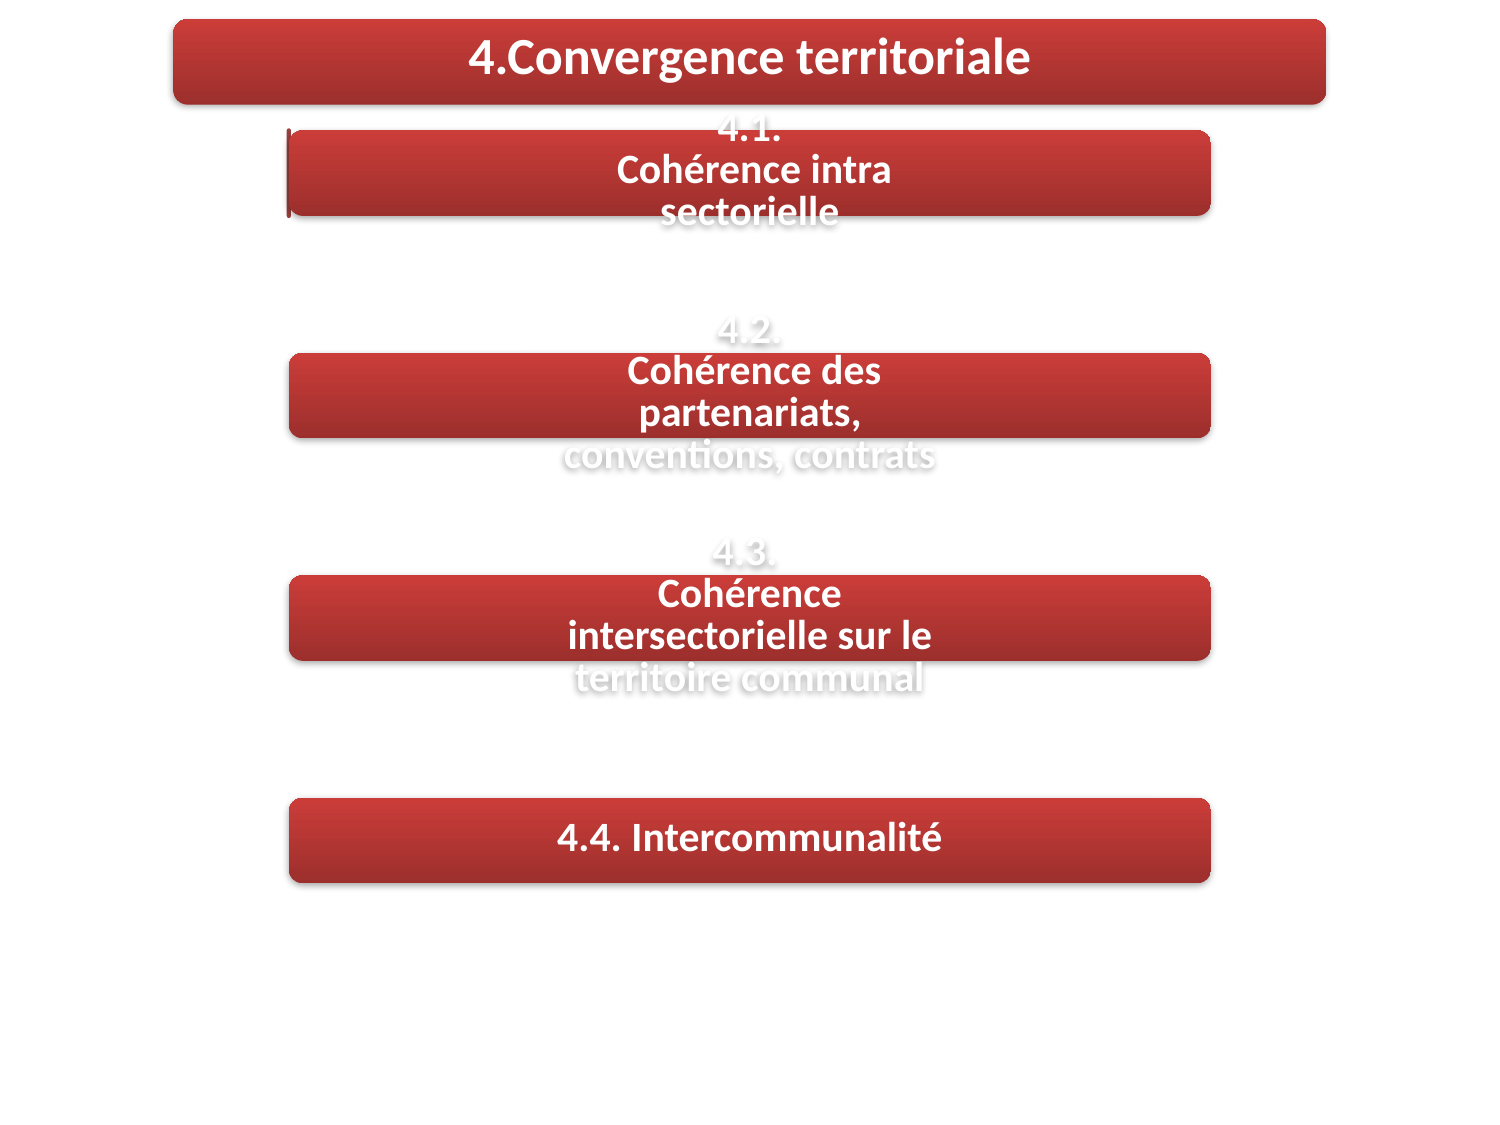

4.Convergence territoriale
4.1.
 Cohérence intra
sectorielle
4.2.
 Cohérence des
partenariats,
conventions, contrats
4.3.
Cohérence
intersectorielle sur le
territoire communal
4.4. Intercommunalité